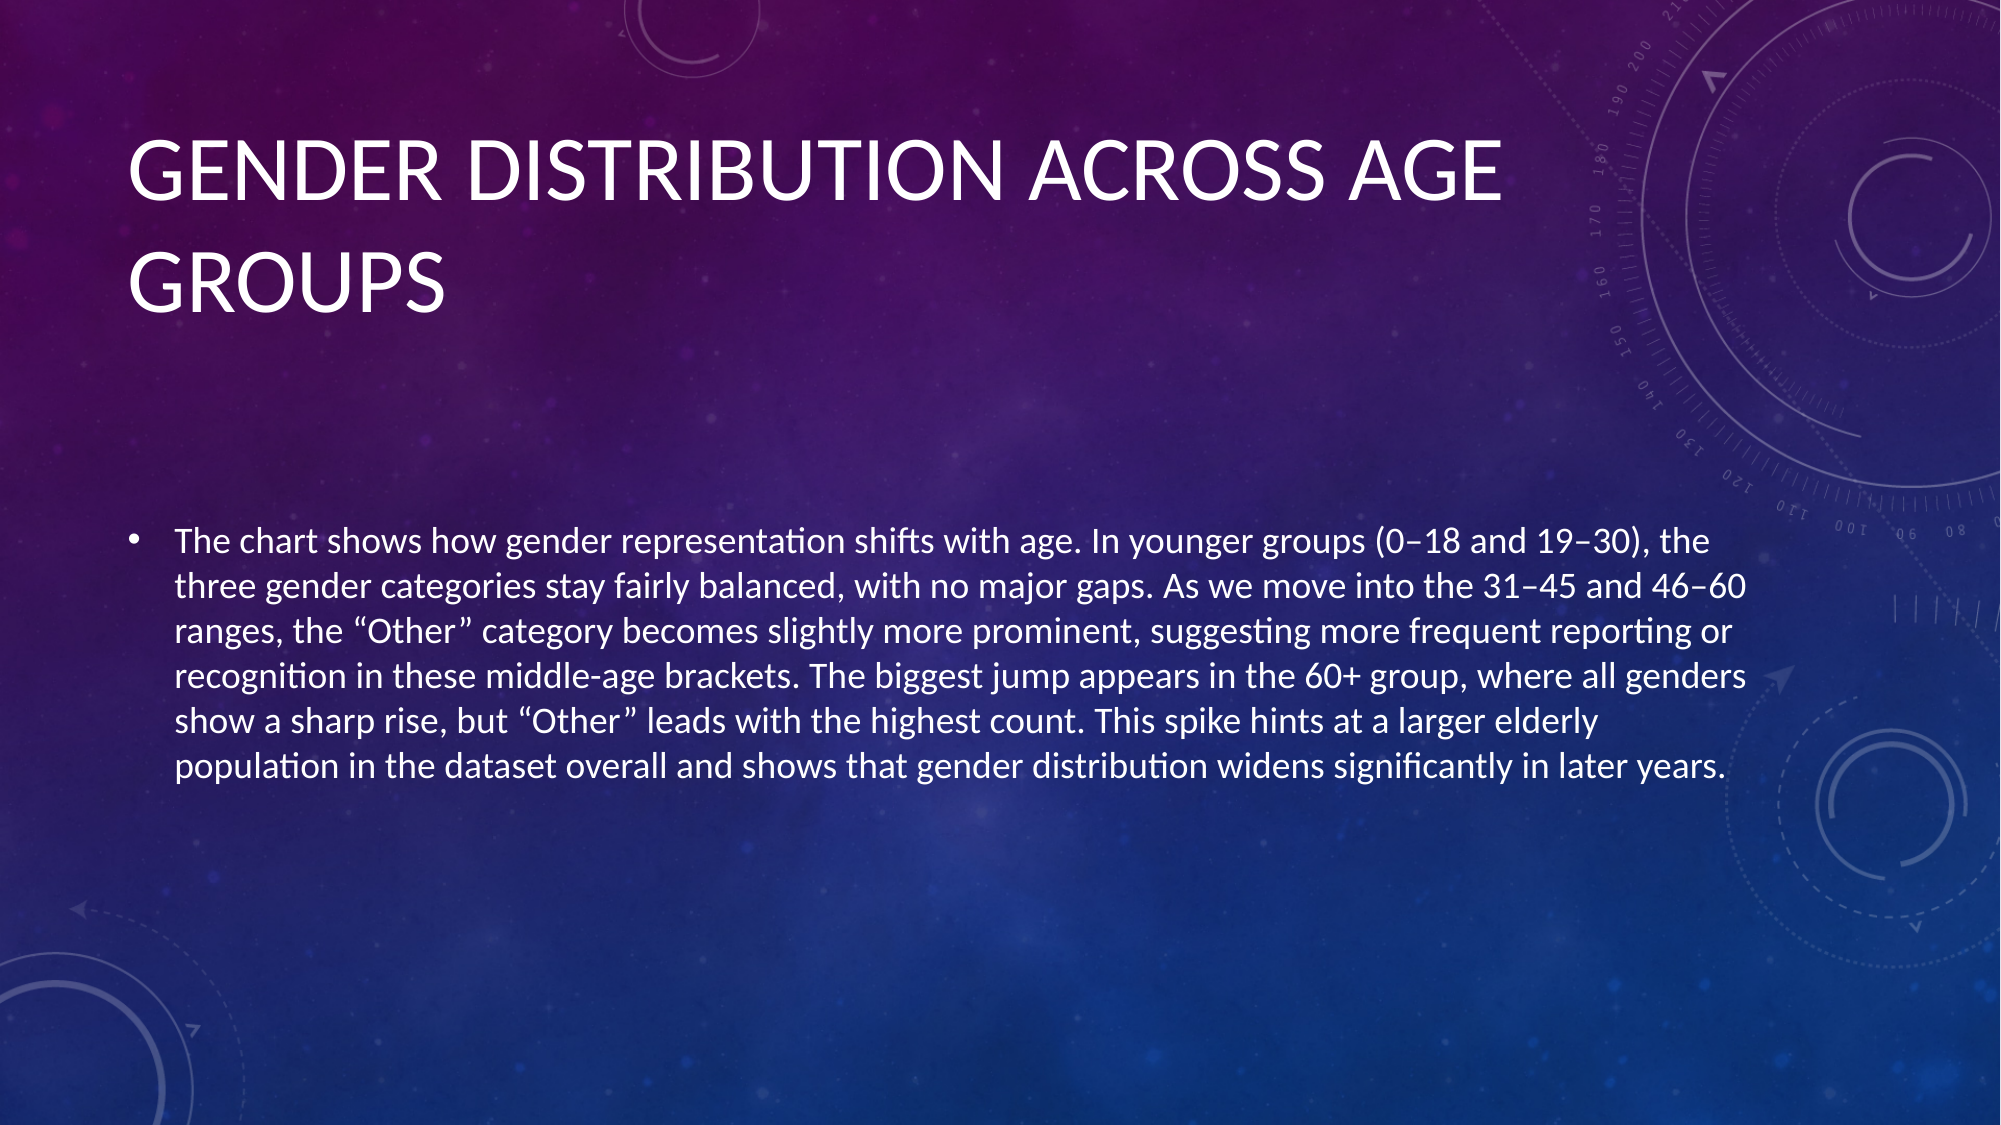

# Gender Distribution Across Age Groups
The chart shows how gender representation shifts with age. In younger groups (0–18 and 19–30), the three gender categories stay fairly balanced, with no major gaps. As we move into the 31–45 and 46–60 ranges, the “Other” category becomes slightly more prominent, suggesting more frequent reporting or recognition in these middle-age brackets. The biggest jump appears in the 60+ group, where all genders show a sharp rise, but “Other” leads with the highest count. This spike hints at a larger elderly population in the dataset overall and shows that gender distribution widens significantly in later years.